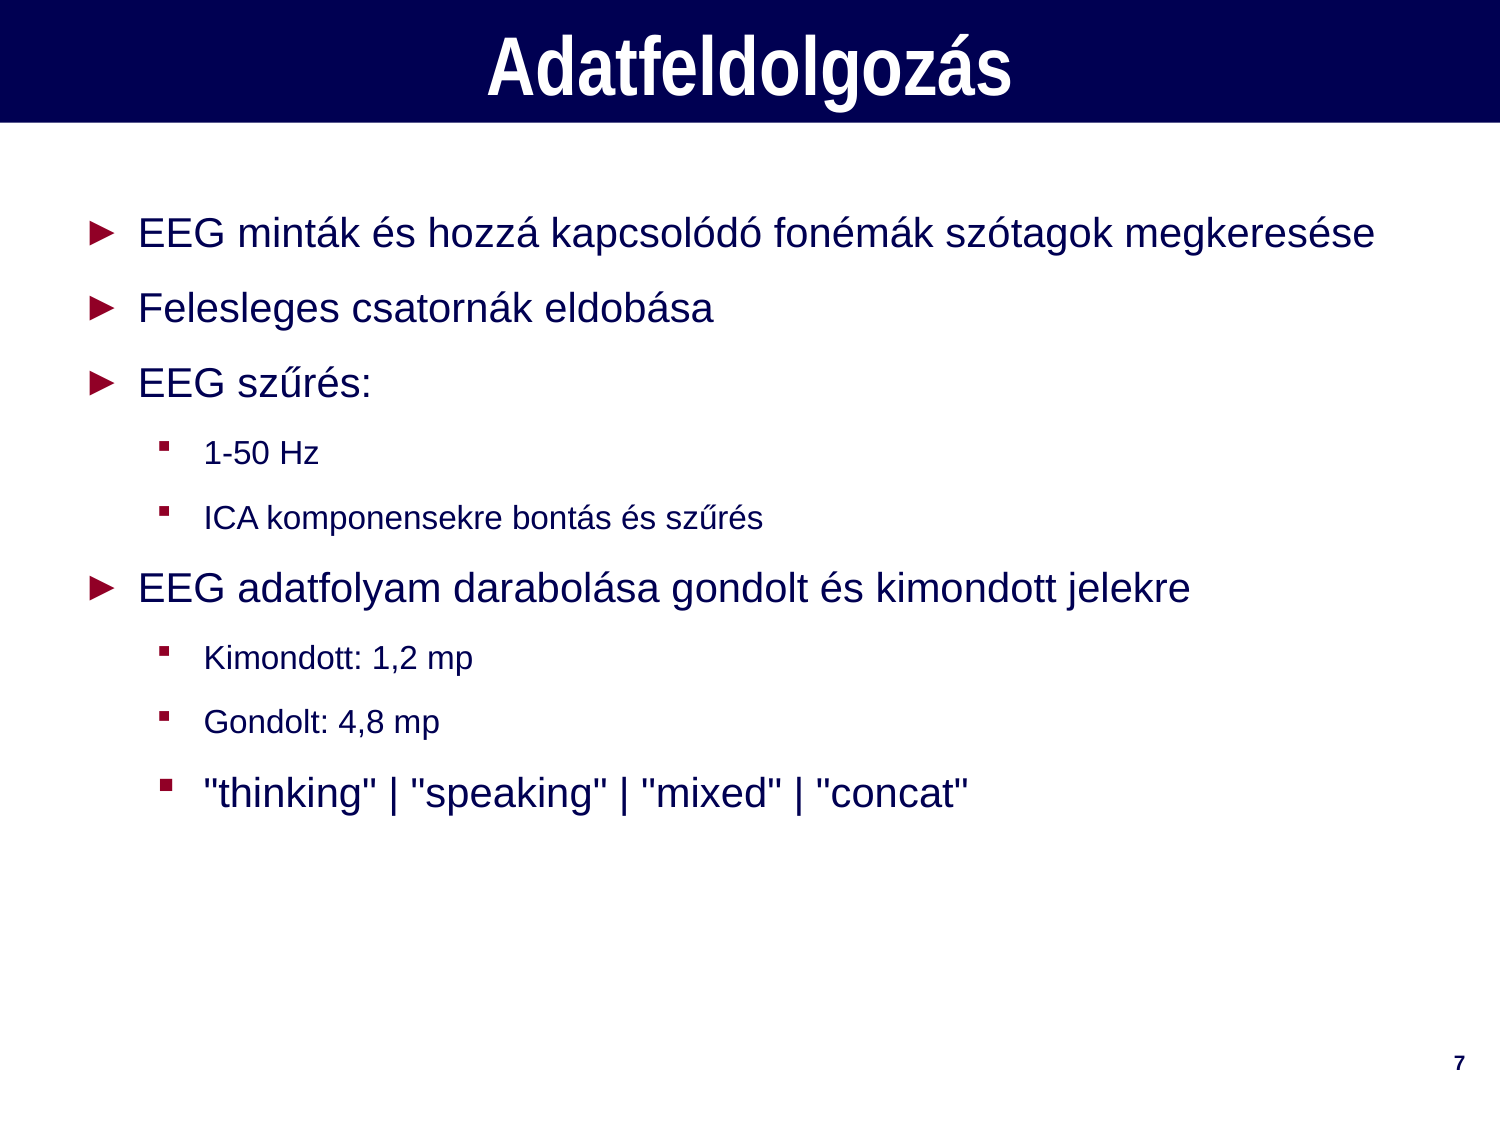

# Adatfeldolgozás
EEG minták és hozzá kapcsolódó fonémák szótagok megkeresése
Felesleges csatornák eldobása
EEG szűrés:
1-50 Hz
ICA komponensekre bontás és szűrés
EEG adatfolyam darabolása gondolt és kimondott jelekre
Kimondott: 1,2 mp
Gondolt: 4,8 mp
"thinking" | "speaking" | "mixed" | "concat"

7